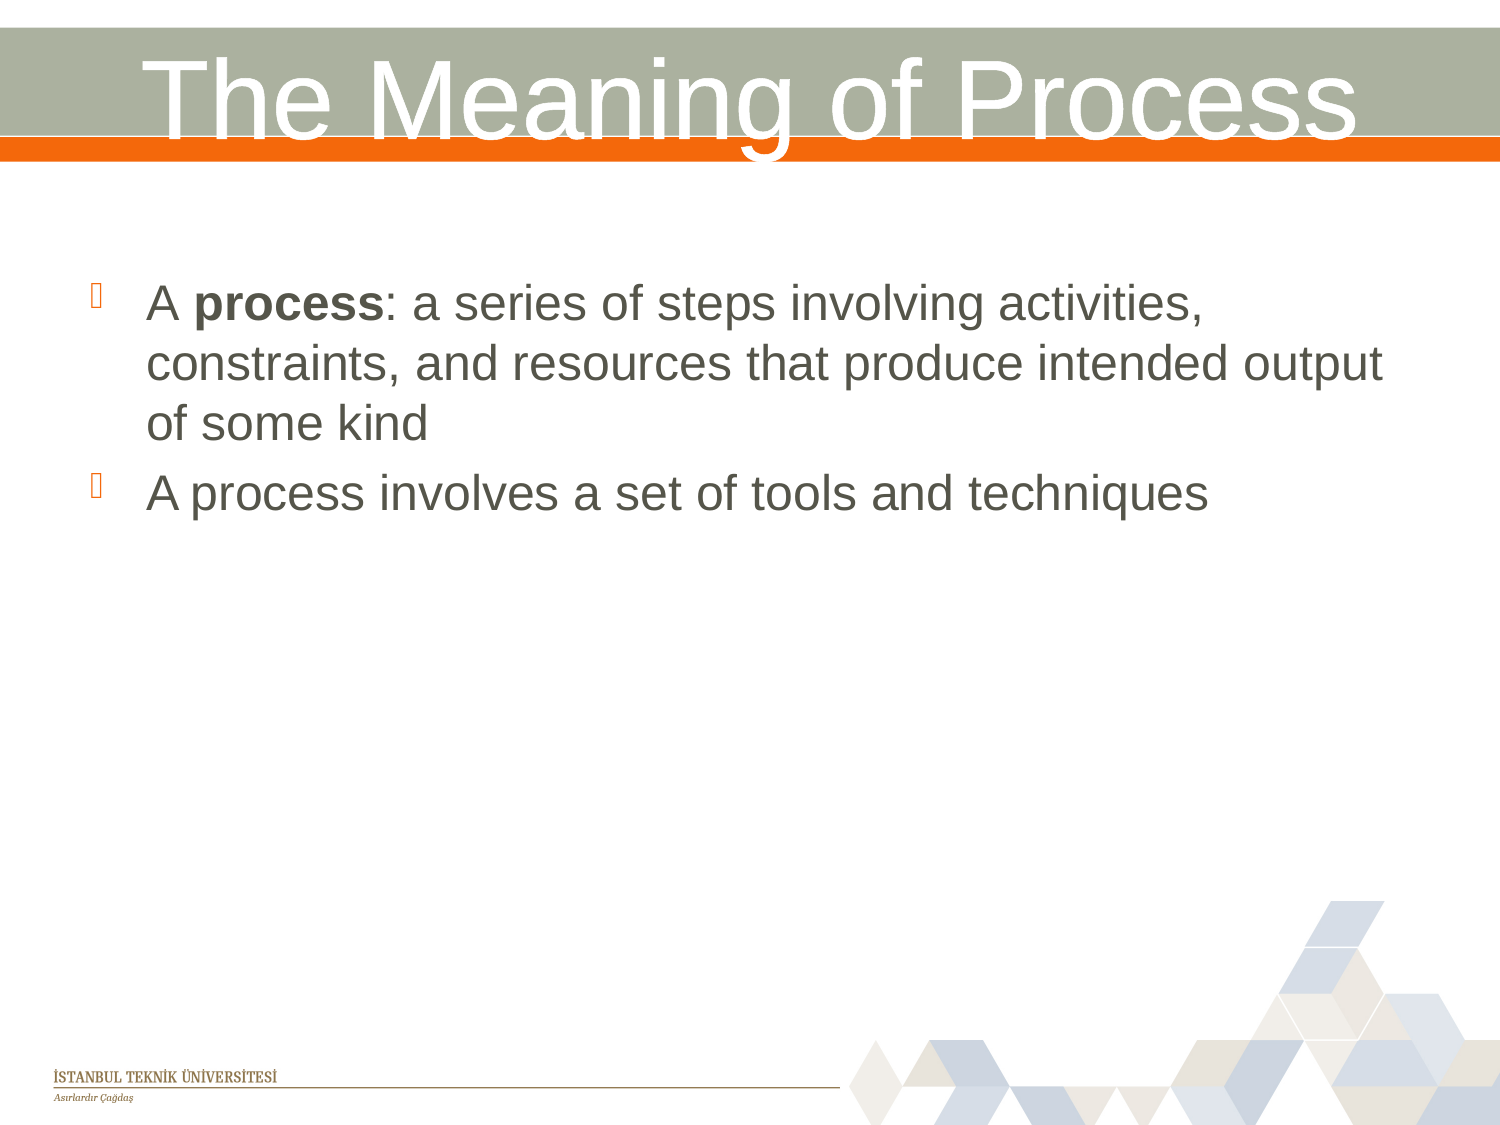

# The Meaning of Process
A process: a series of steps involving activities, constraints, and resources that produce intended output of some kind
A process involves a set of tools and techniques